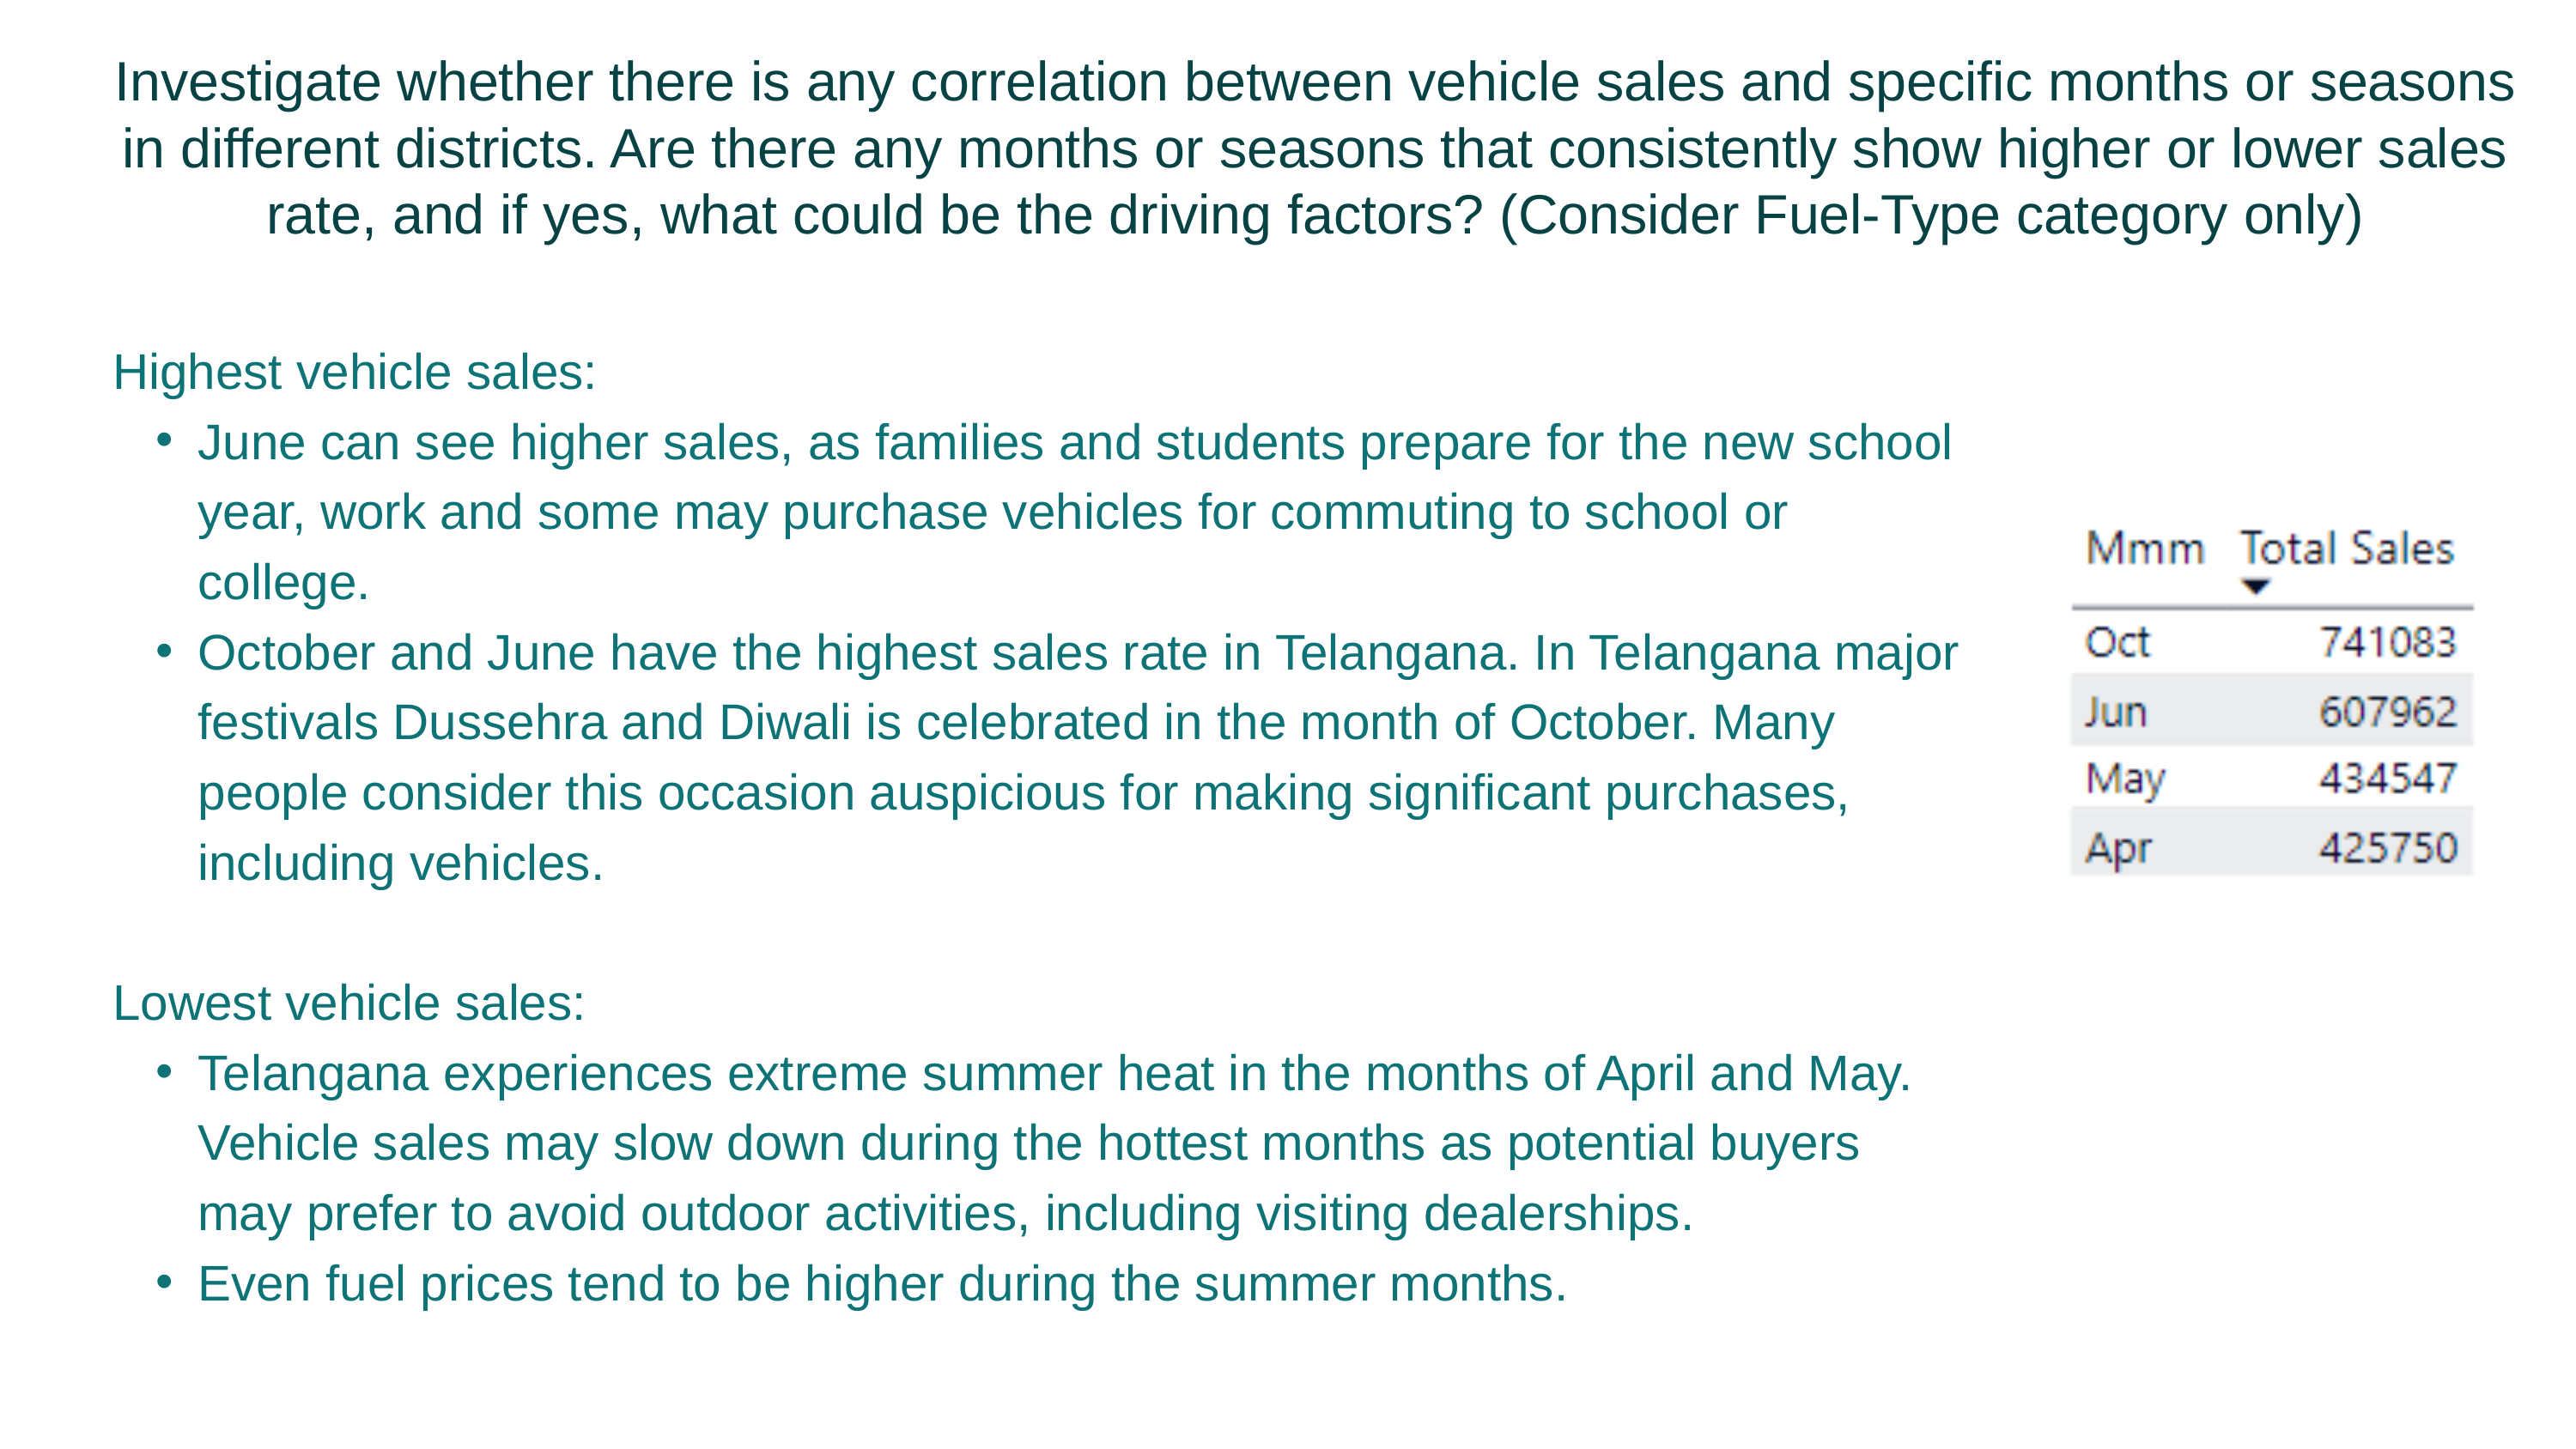

Investigate whether there is any correlation between vehicle sales and specific months or seasons in different districts. Are there any months or seasons that consistently show higher or lower sales rate, and if yes, what could be the driving factors? (Consider Fuel-Type category only)
Highest vehicle sales:
June can see higher sales, as families and students prepare for the new school year, work and some may purchase vehicles for commuting to school or college.
October and June have the highest sales rate in Telangana. In Telangana major festivals Dussehra and Diwali is celebrated in the month of October. Many people consider this occasion auspicious for making significant purchases, including vehicles.

Lowest vehicle sales:
Telangana experiences extreme summer heat in the months of April and May. Vehicle sales may slow down during the hottest months as potential buyers may prefer to avoid outdoor activities, including visiting dealerships.
Even fuel prices tend to be higher during the summer months.